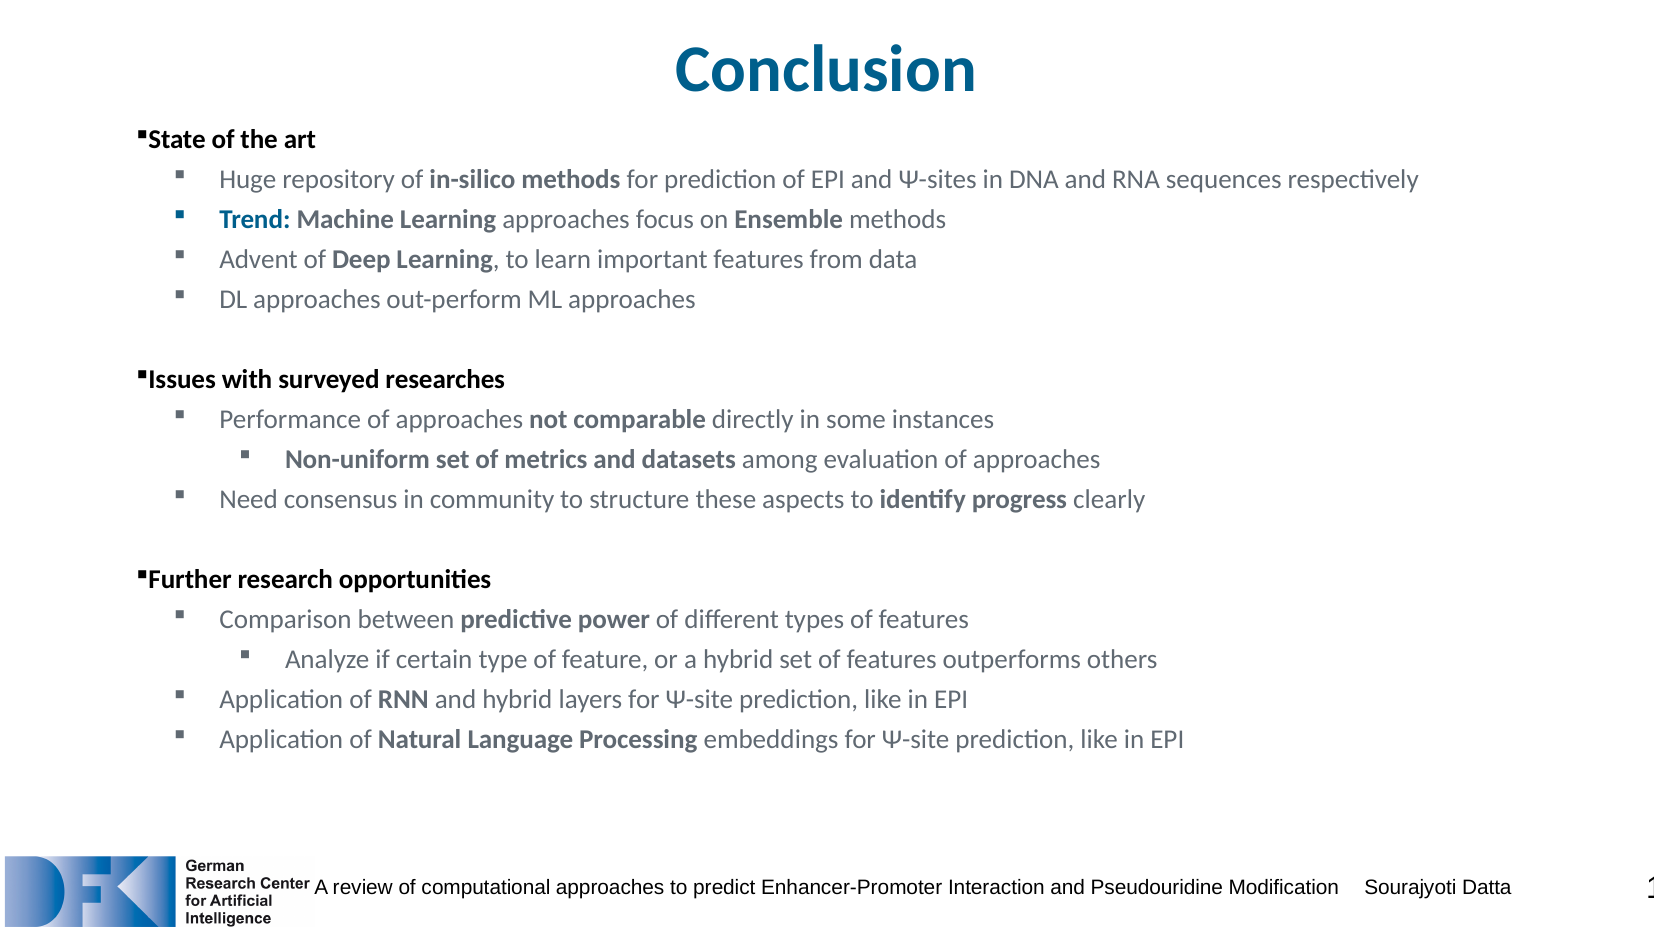

Conclusion
State of the art
Huge repository of in-silico methods for prediction of EPI and Ψ-sites in DNA and RNA sequences respectively
Trend: Machine Learning approaches focus on Ensemble methods
Advent of Deep Learning, to learn important features from data
DL approaches out-perform ML approaches

Issues with surveyed researches
Performance of approaches not comparable directly in some instances
Non-uniform set of metrics and datasets among evaluation of approaches
Need consensus in community to structure these aspects to identify progress clearly

Further research opportunities
Comparison between predictive power of different types of features
Analyze if certain type of feature, or a hybrid set of features outperforms others
Application of RNN and hybrid layers for Ψ-site prediction, like in EPI
Application of Natural Language Processing embeddings for Ψ-site prediction, like in EPI